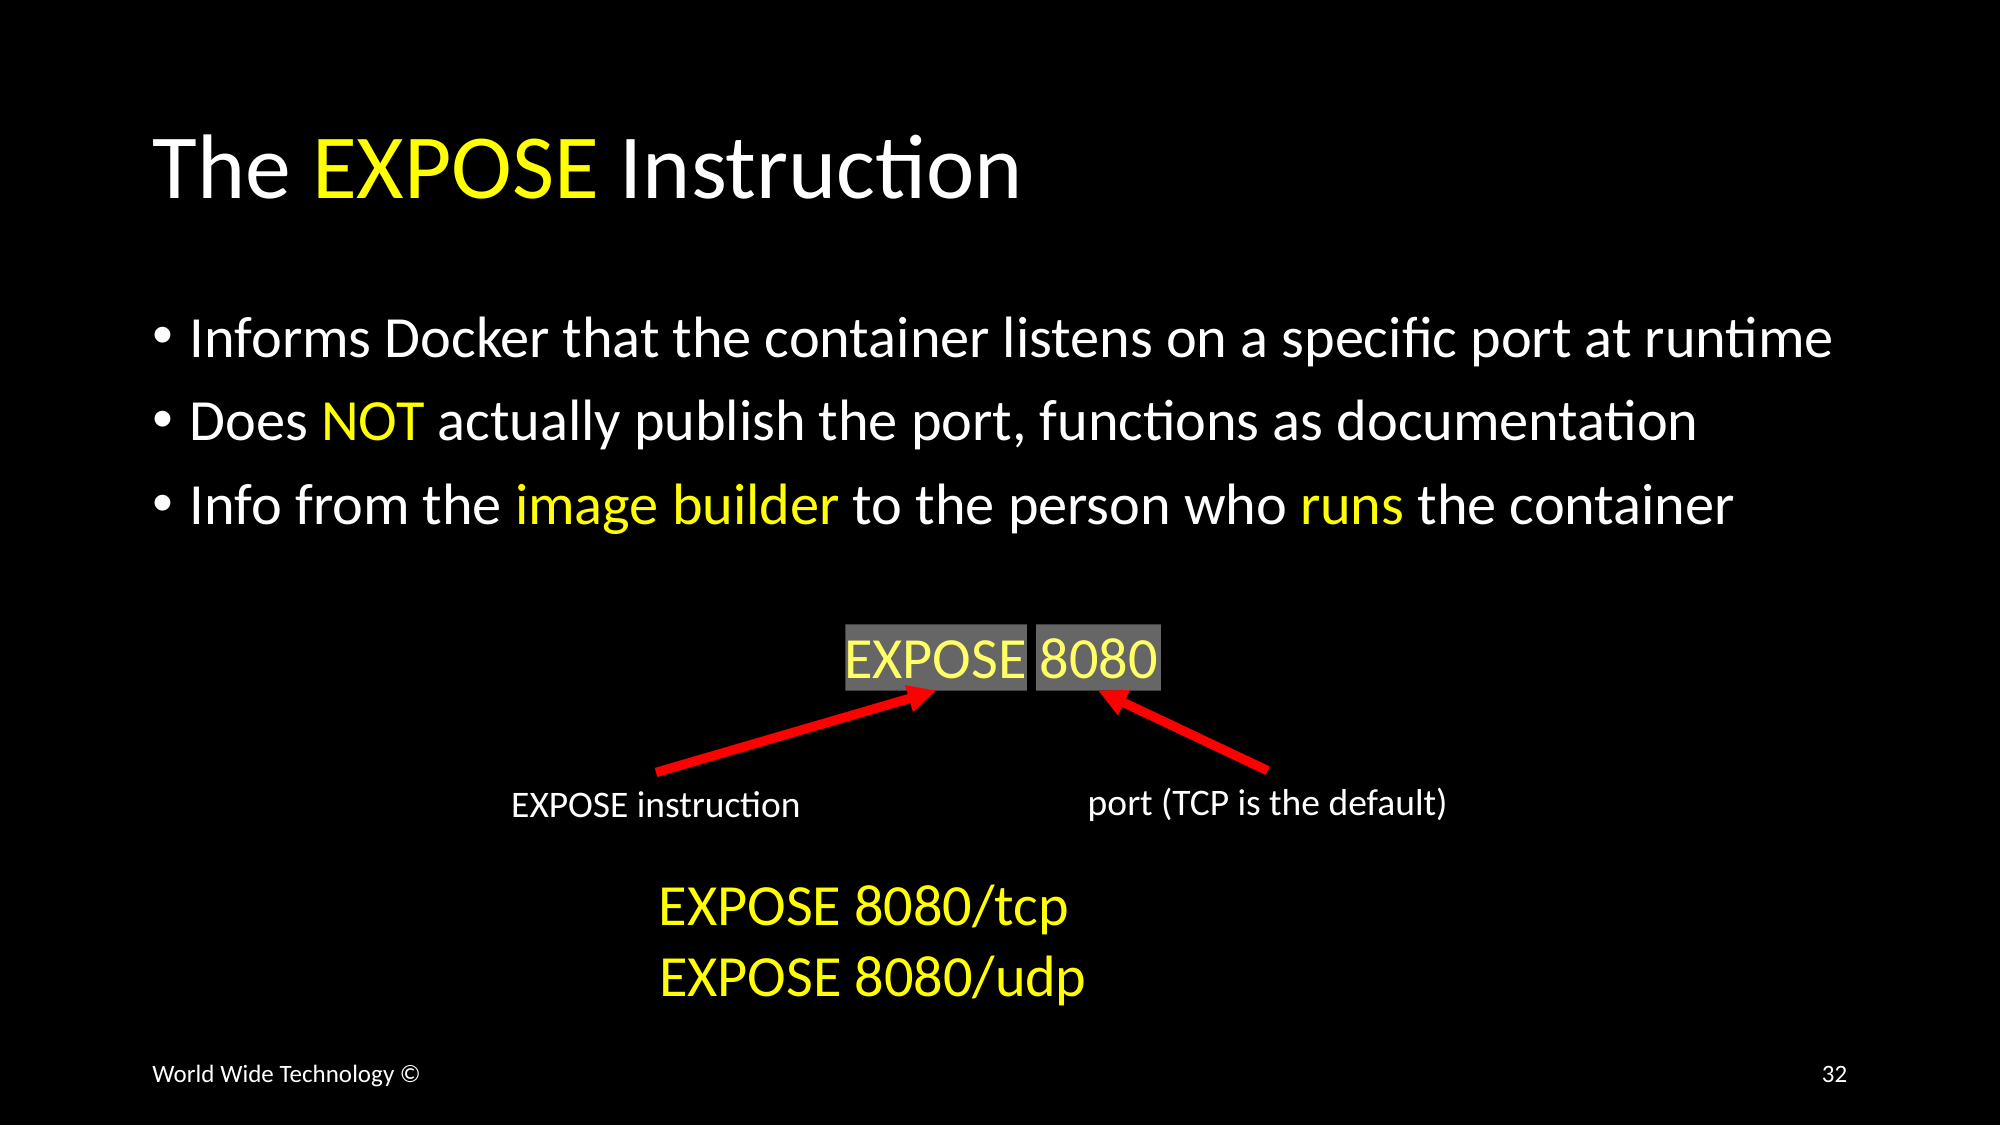

# The EXPOSE Instruction
Informs Docker that the container listens on a specific port at runtime
Does NOT actually publish the port, functions as documentation
Info from the image builder to the person who runs the container
EXPOSE 8080

port (TCP is the default)
EXPOSE instruction
EXPOSE 8080/tcp
EXPOSE 8080/udp
World Wide Technology ©
32